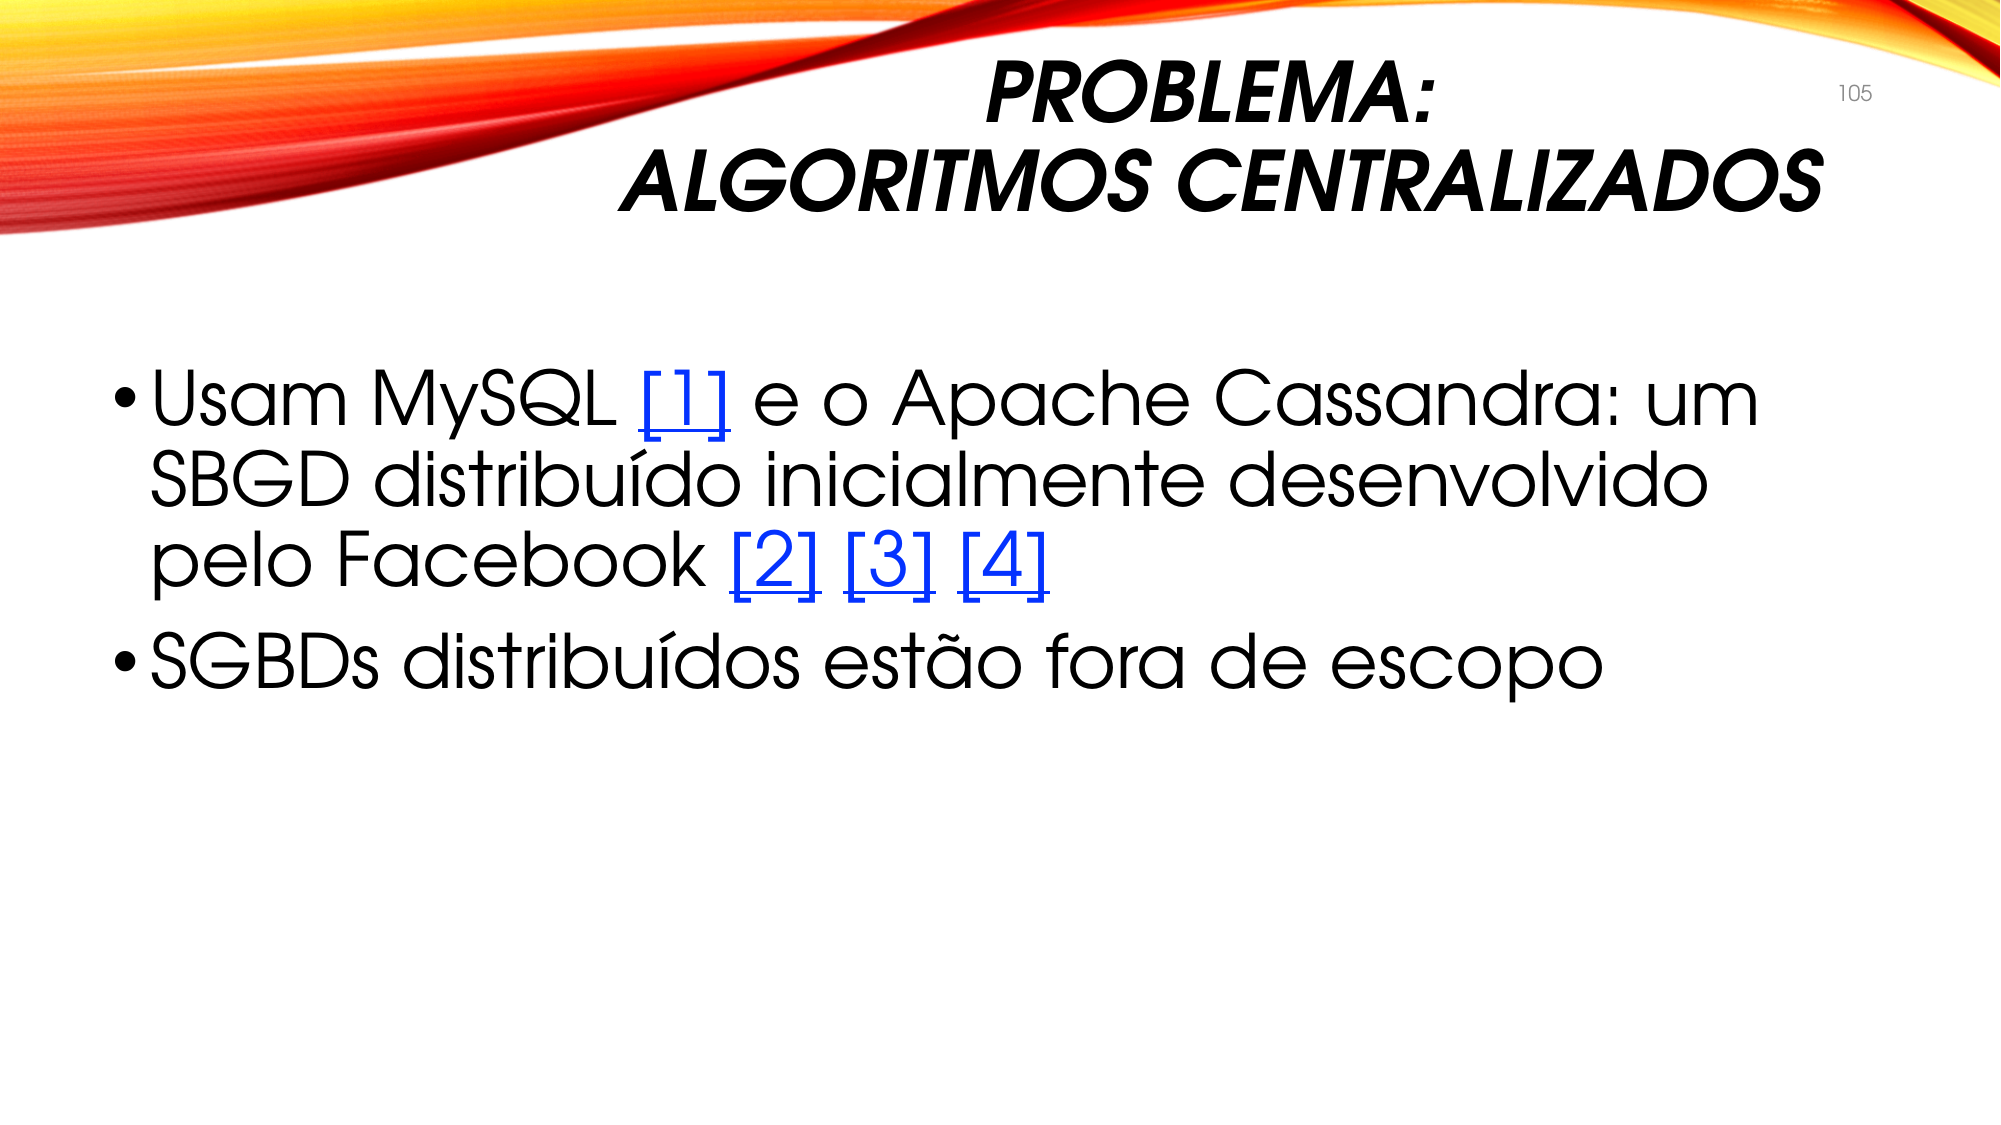

# Problema: algoritmos centralizados
105
Usam MySQL [1] e o Apache Cassandra: um SBGD distribuído inicialmente desenvolvido pelo Facebook [2] [3] [4]
SGBDs distribuídos estão fora de escopo